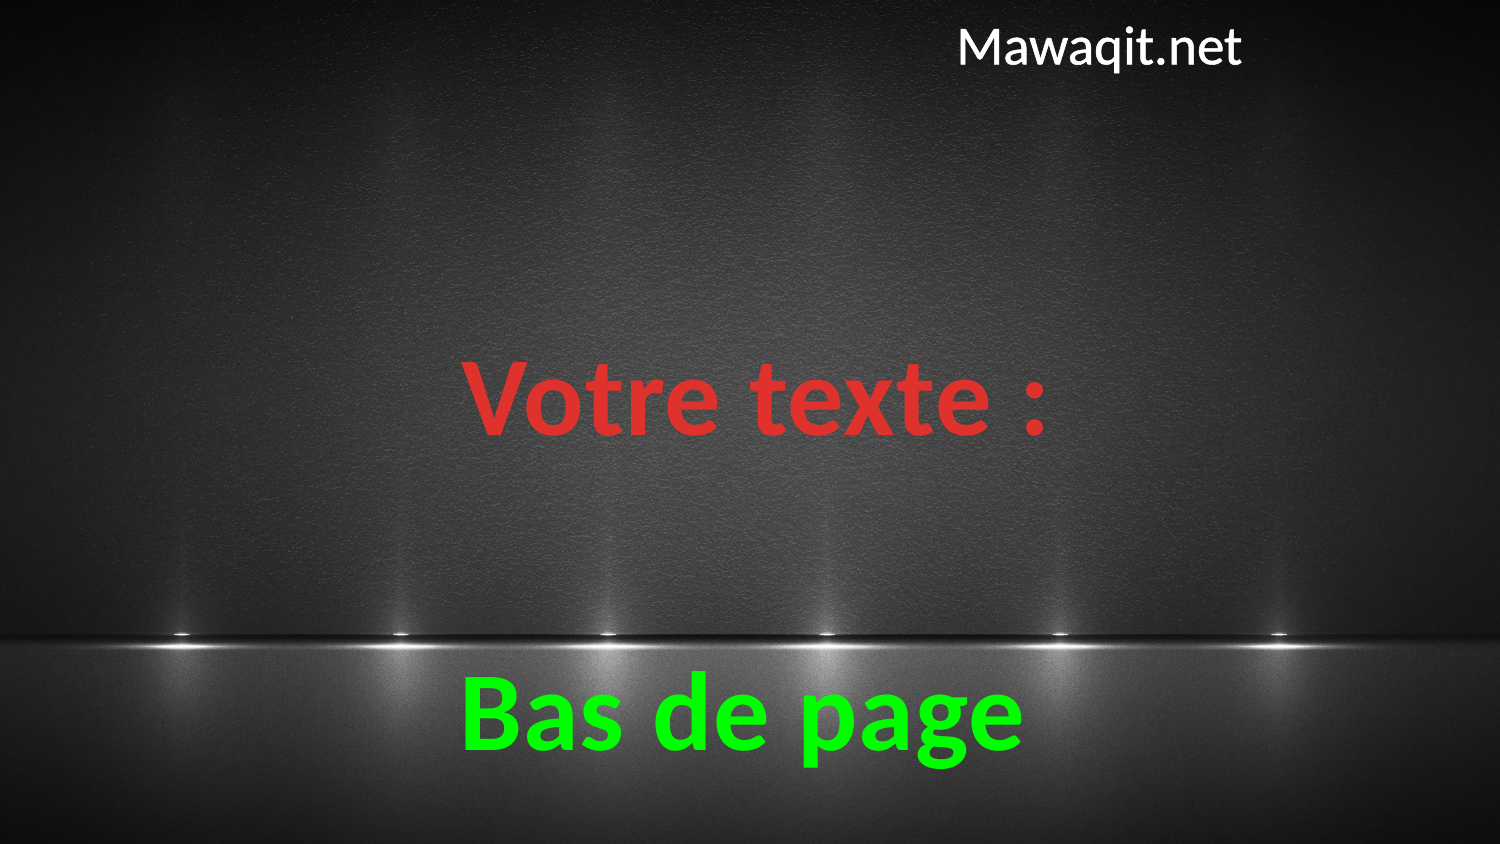

# Mawaqit.net
Votre texte :

Bas de page